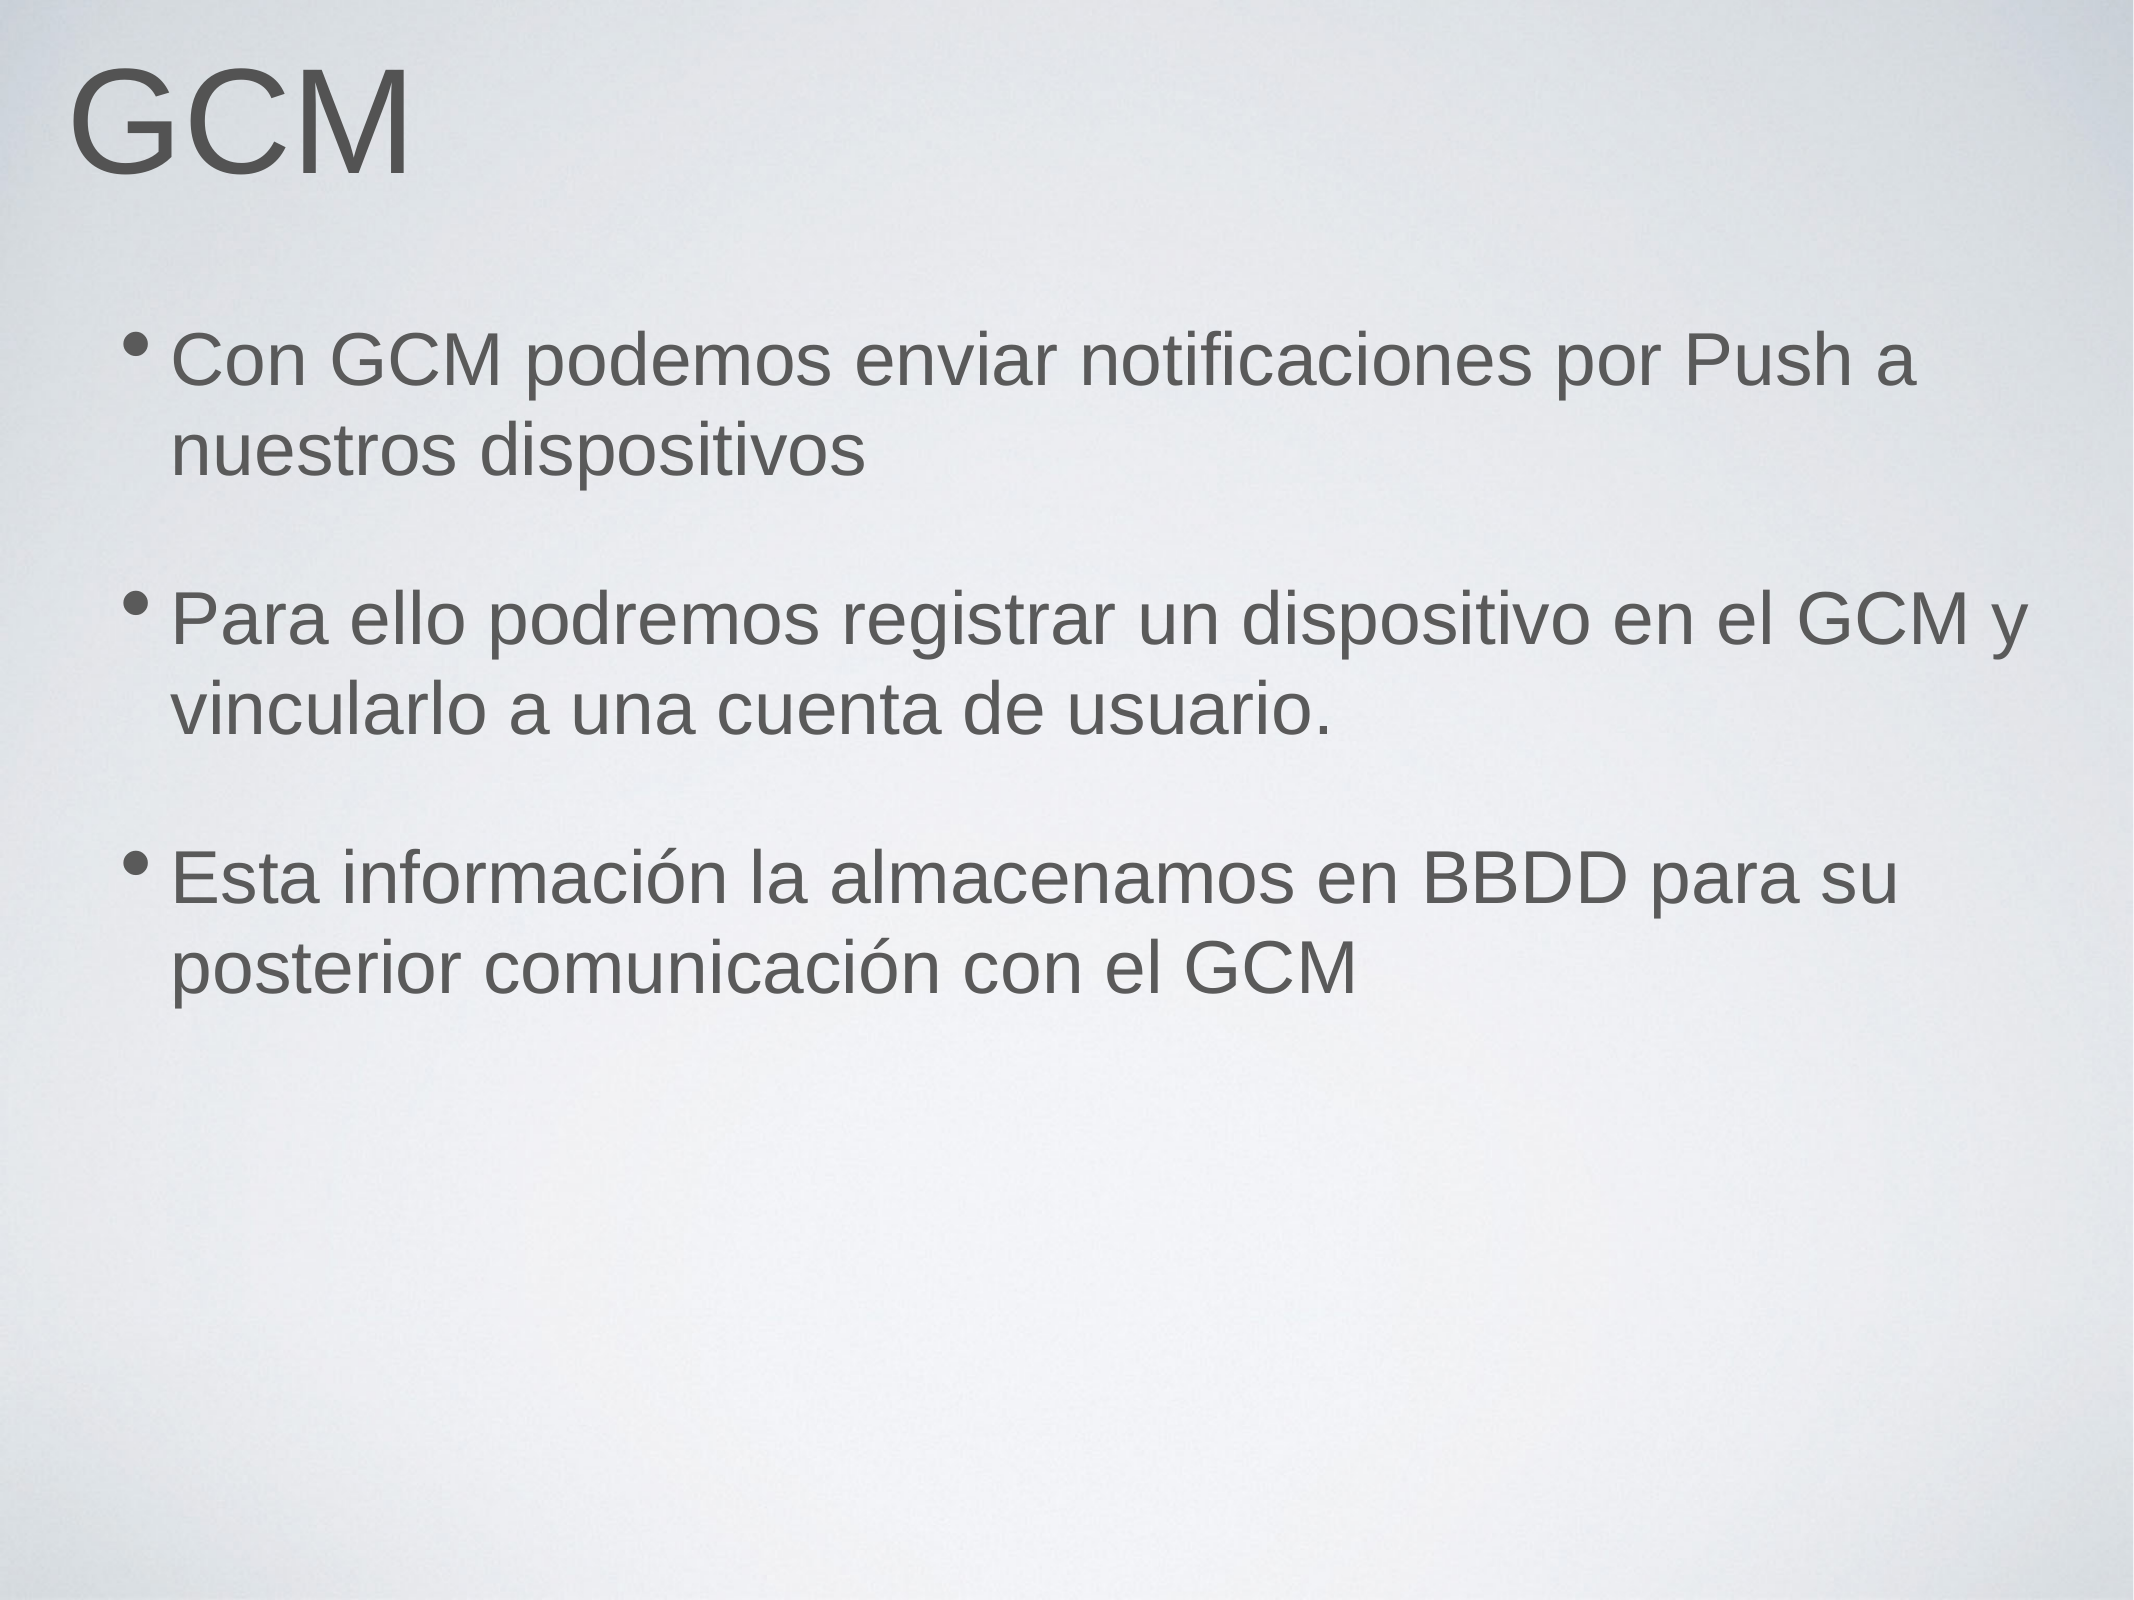

# gcm
Con GCM podemos enviar notificaciones por Push a nuestros dispositivos
Para ello podremos registrar un dispositivo en el GCM y vincularlo a una cuenta de usuario.
Esta información la almacenamos en BBDD para su posterior comunicación con el GCM